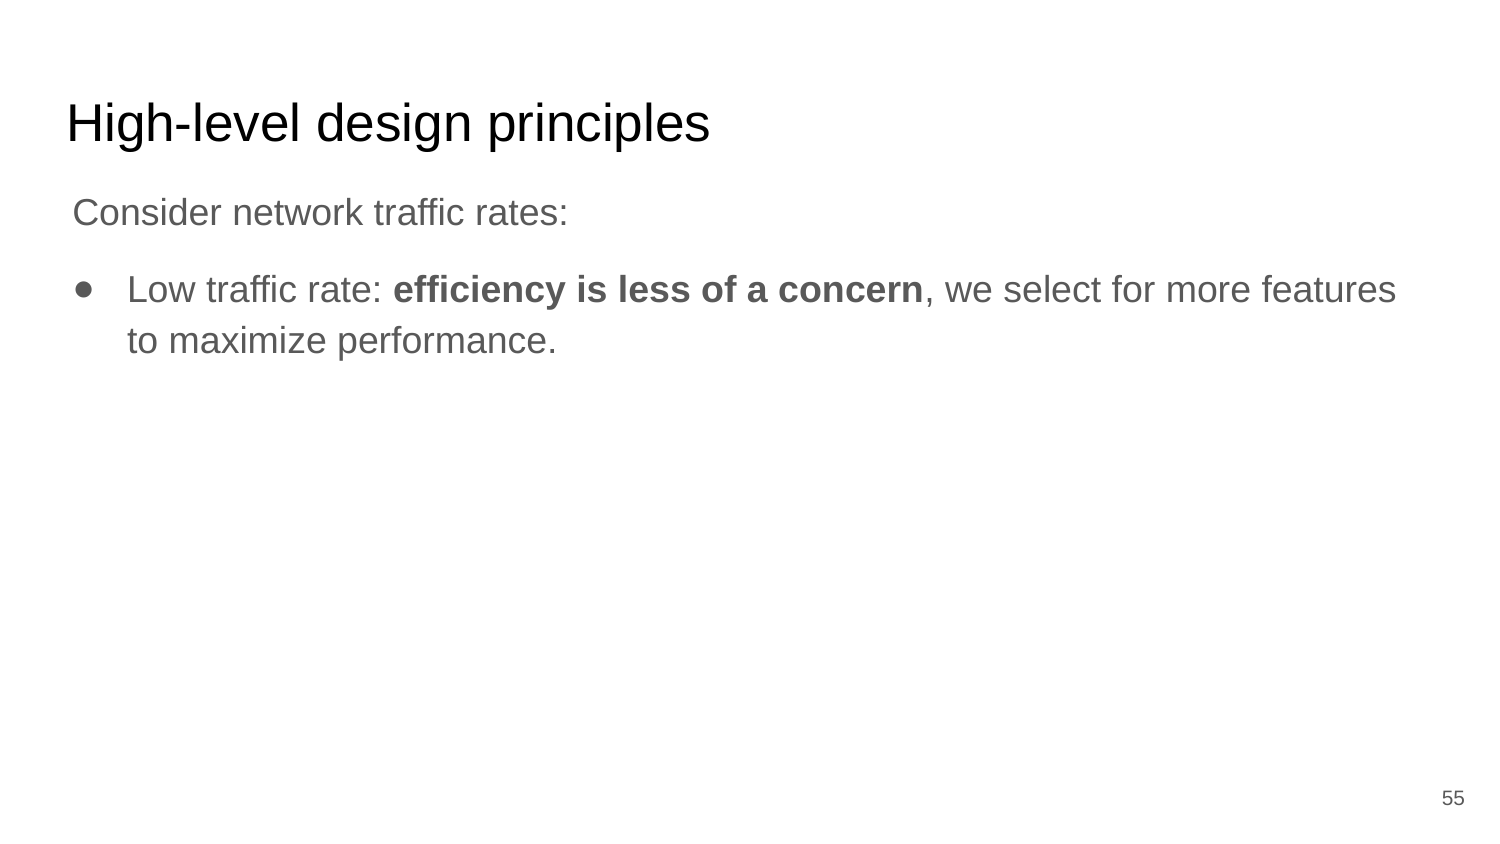

# High-level design principles

Consider network traffic rates:
Low traffic rate: efficiency is less of a concern, we select for more features to maximize performance.
55